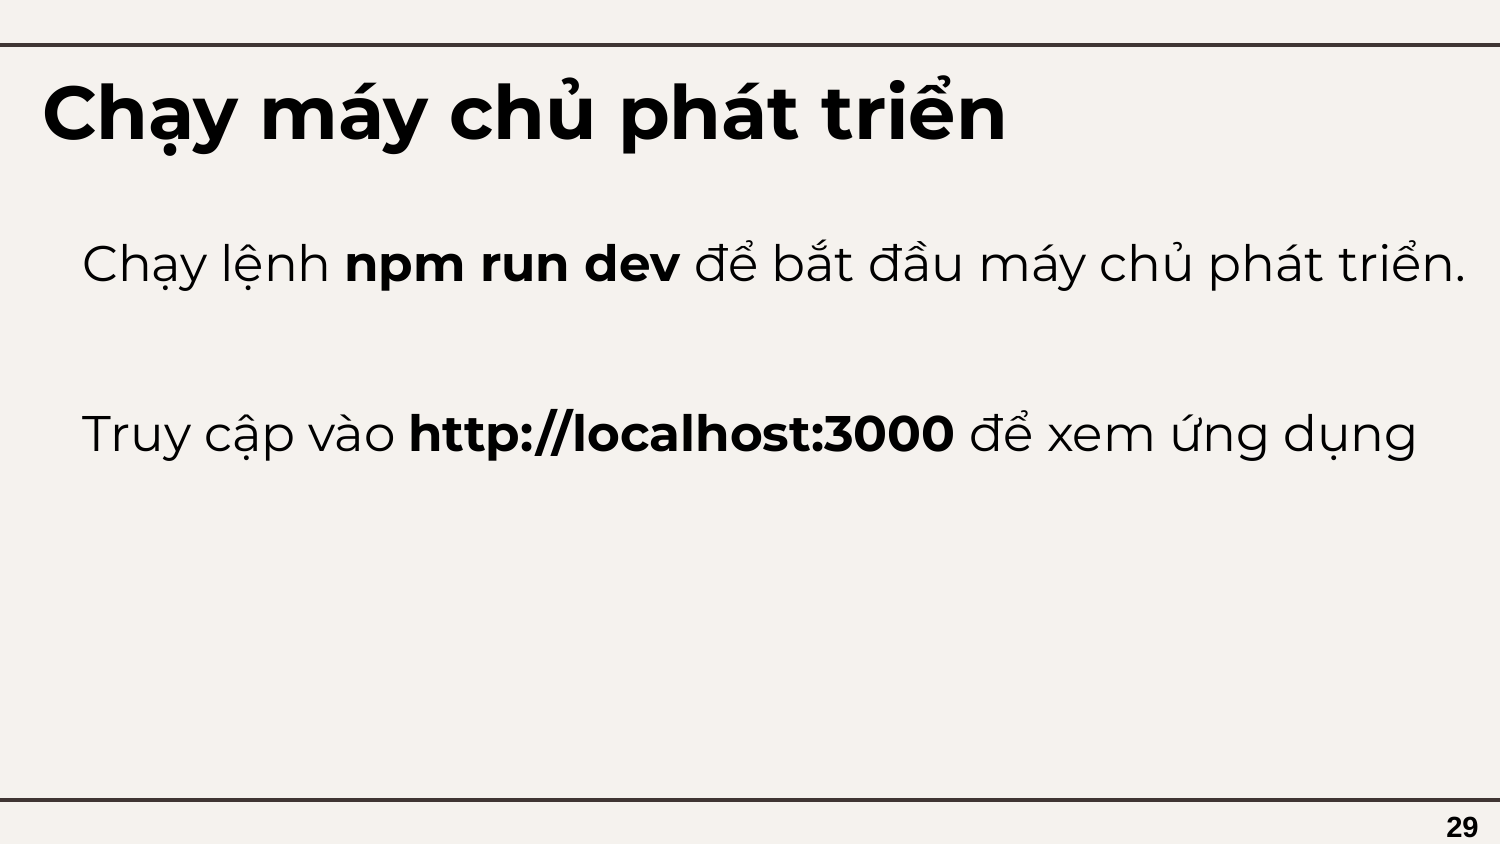

# Chạy máy chủ phát triển
Chạy lệnh npm run dev để bắt đầu máy chủ phát triển.

Truy cập vào http://localhost:3000 để xem ứng dụng
29